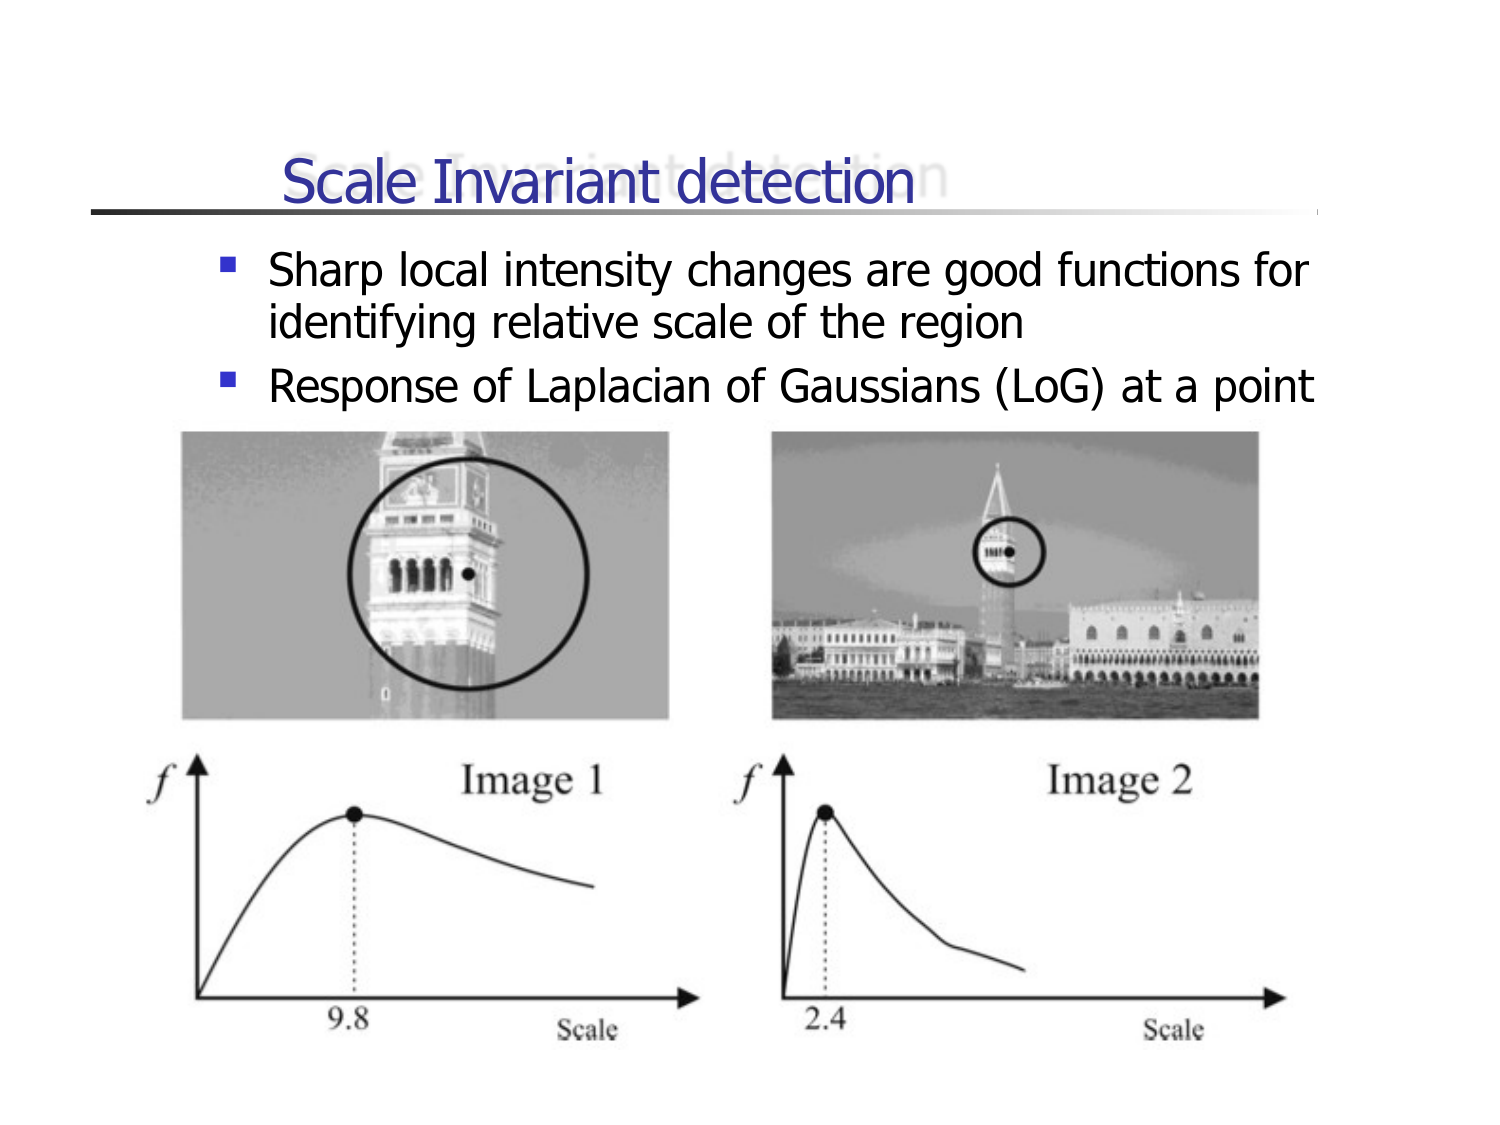

# Scale Invariant detection
Sharp local intensity changes are good functions for identifying relative scale of the region
Response of Laplacian of Gaussians (LoG) at a point
CS 685l

89